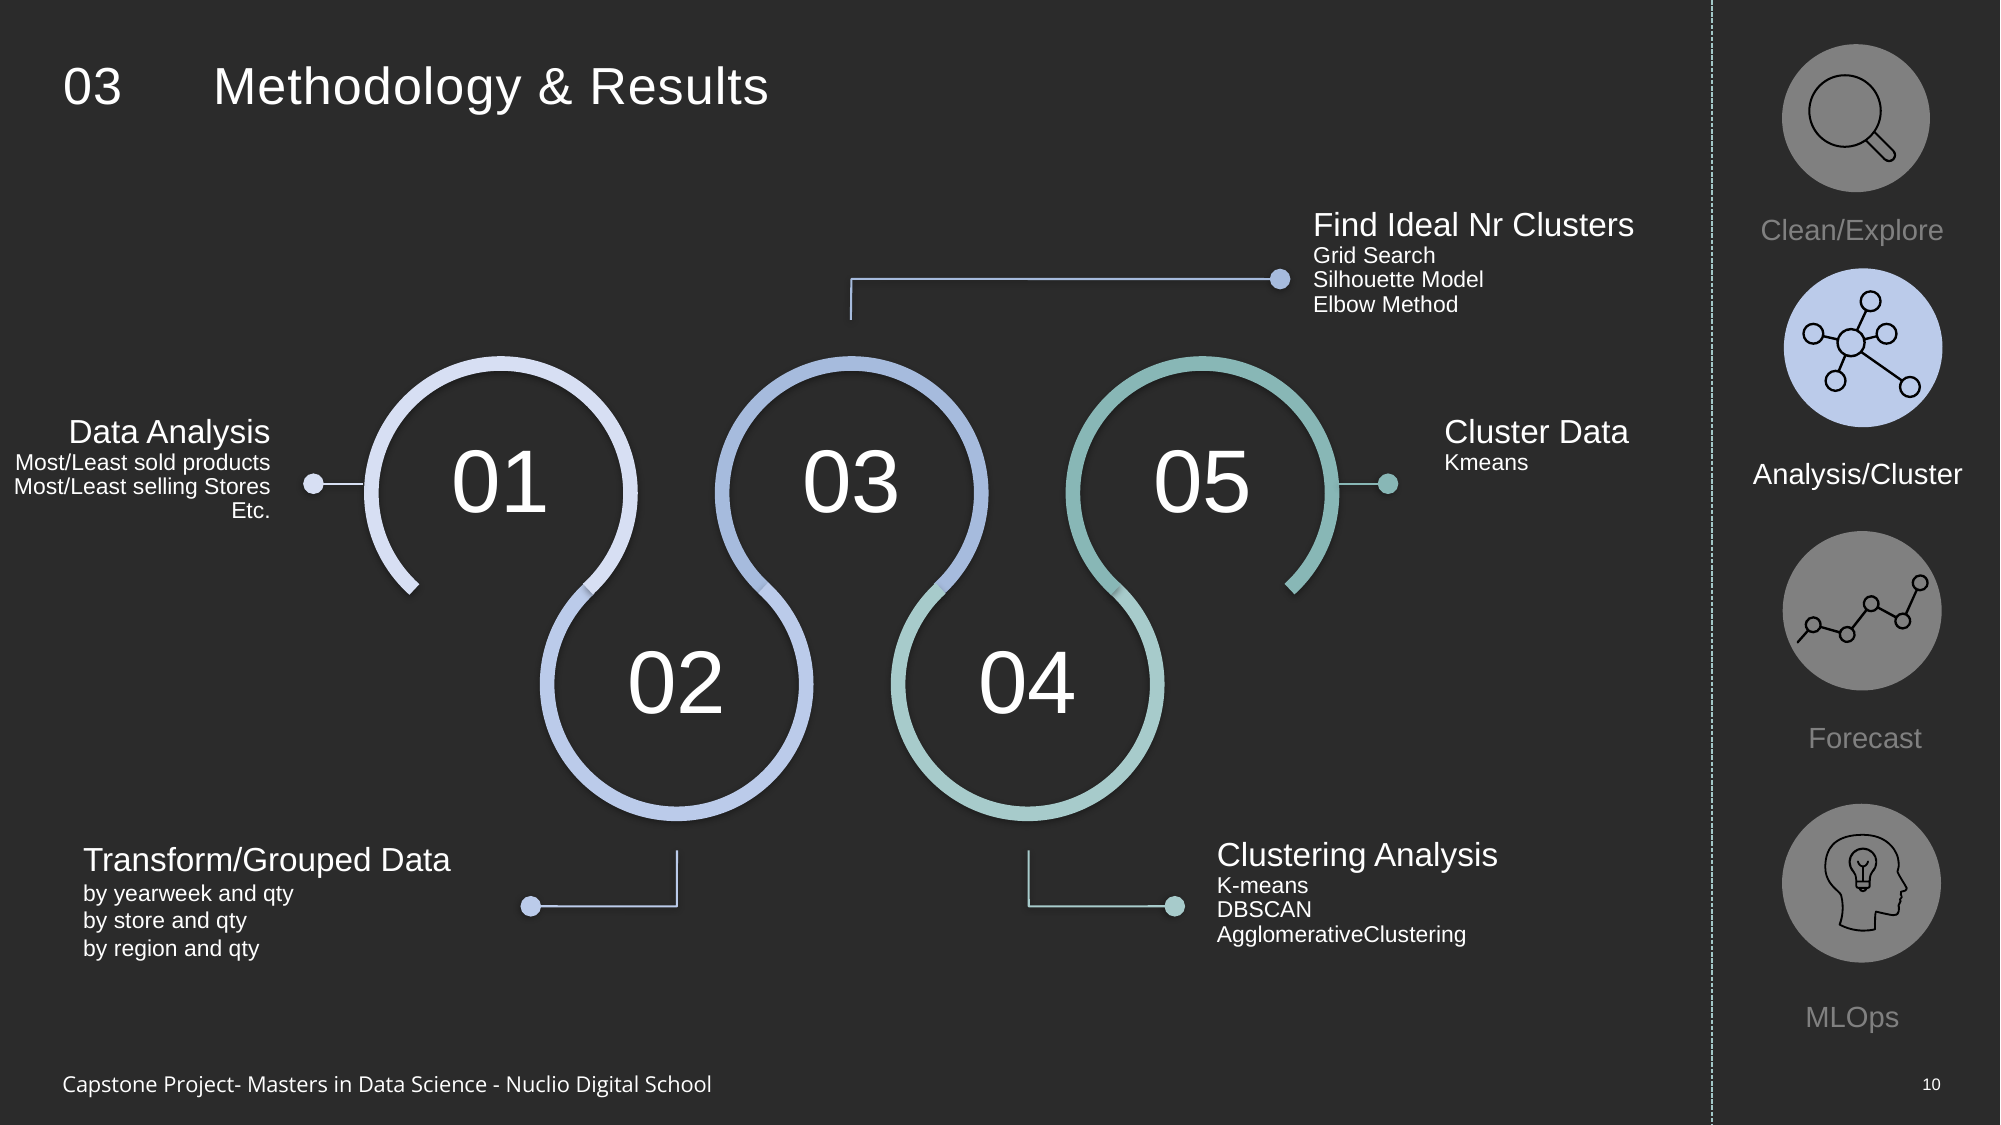

# 03	Methodology & Results

Find Ideal Nr Clusters
Grid Search
Silhouette Model
Elbow Method
Clean/Explore

Data Analysis
Most/Least sold products
Most/Least selling Stores
Etc.
Cluster Data
Kmeans
01
03
05
Analysis/Cluster

02
04
Forecast

Transform/Grouped Data
by yearweek and qty
by store and qty
by region and qty
Clustering Analysis
K-means
DBSCAN
AgglomerativeClustering

MLOps
10